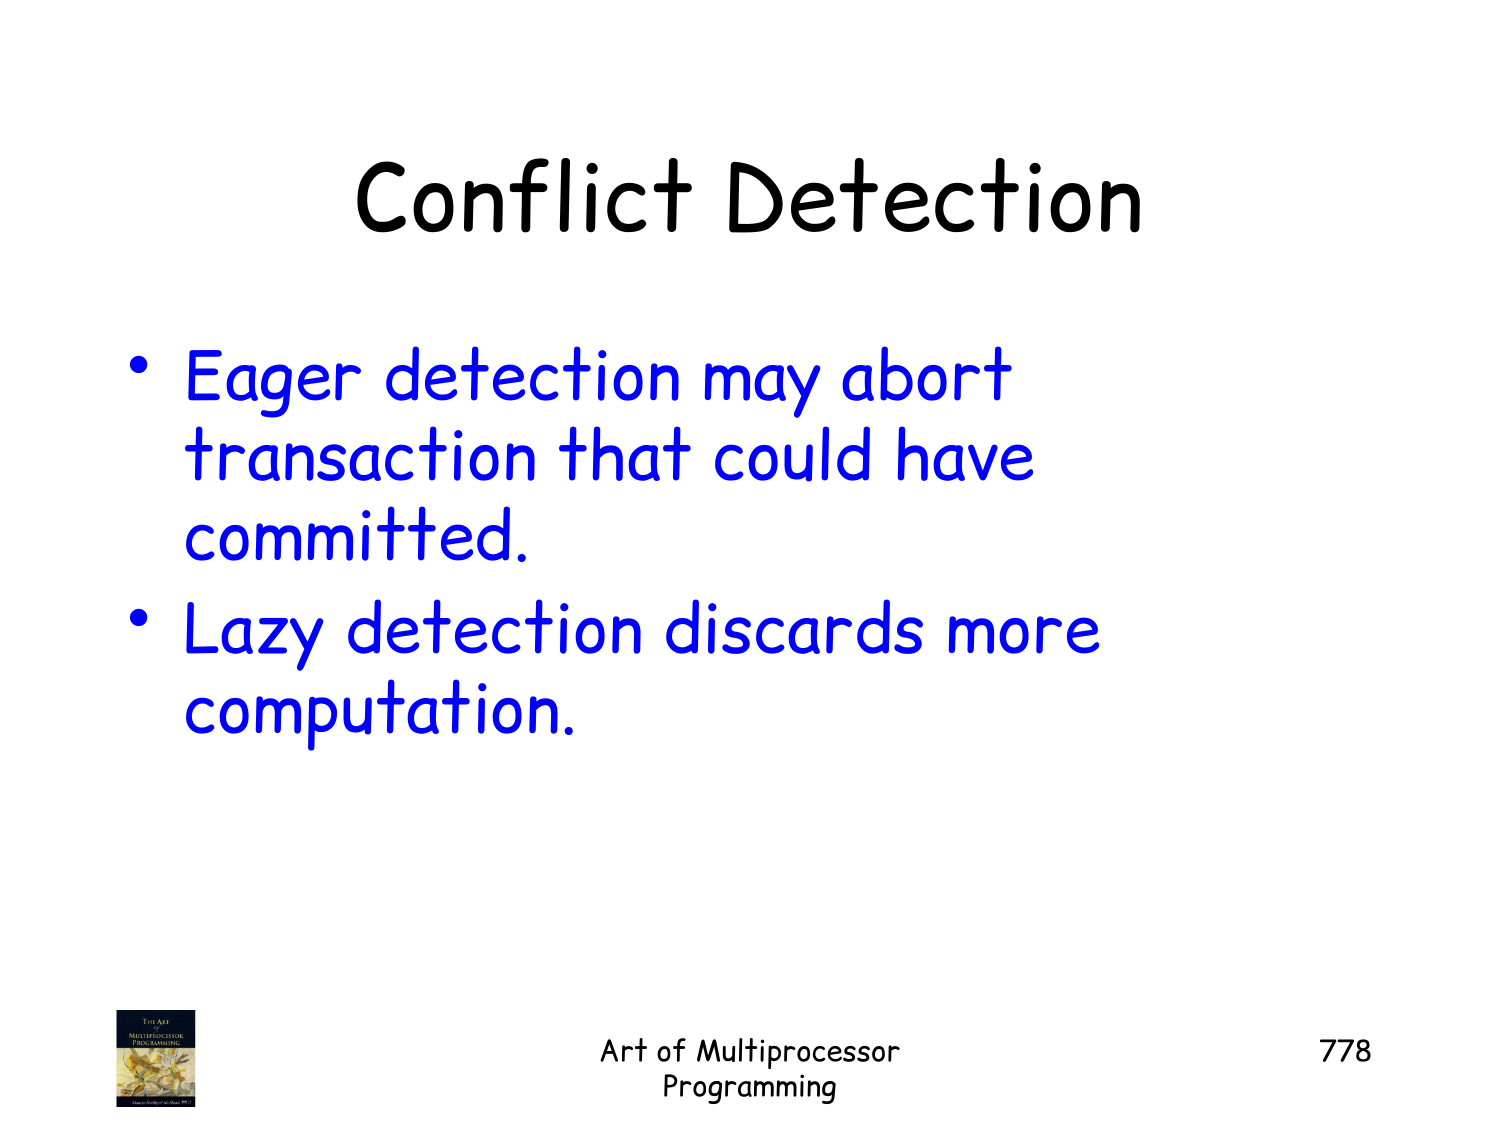

# Conflict Detection
Eager detection may abort transaction that could have committed.
Lazy detection discards more computation.
Art of Multiprocessor Programming
778